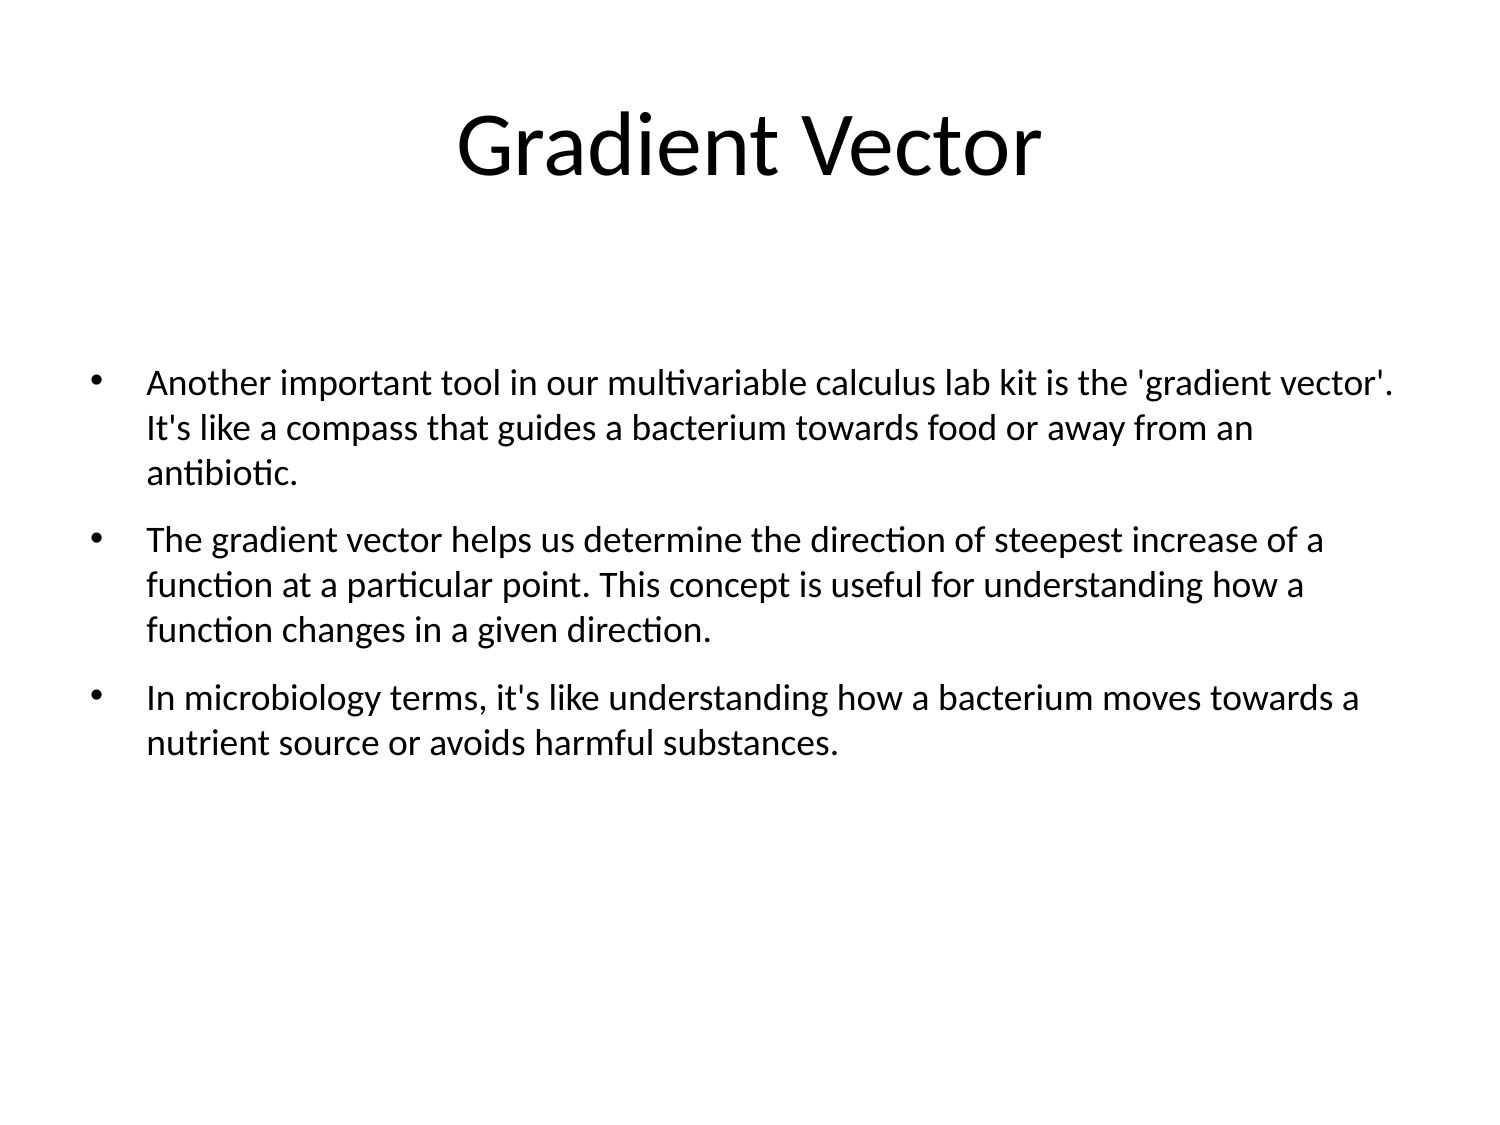

# Gradient Vector

Another important tool in our multivariable calculus lab kit is the 'gradient vector'. It's like a compass that guides a bacterium towards food or away from an antibiotic.
The gradient vector helps us determine the direction of steepest increase of a function at a particular point. This concept is useful for understanding how a function changes in a given direction.
In microbiology terms, it's like understanding how a bacterium moves towards a nutrient source or avoids harmful substances.